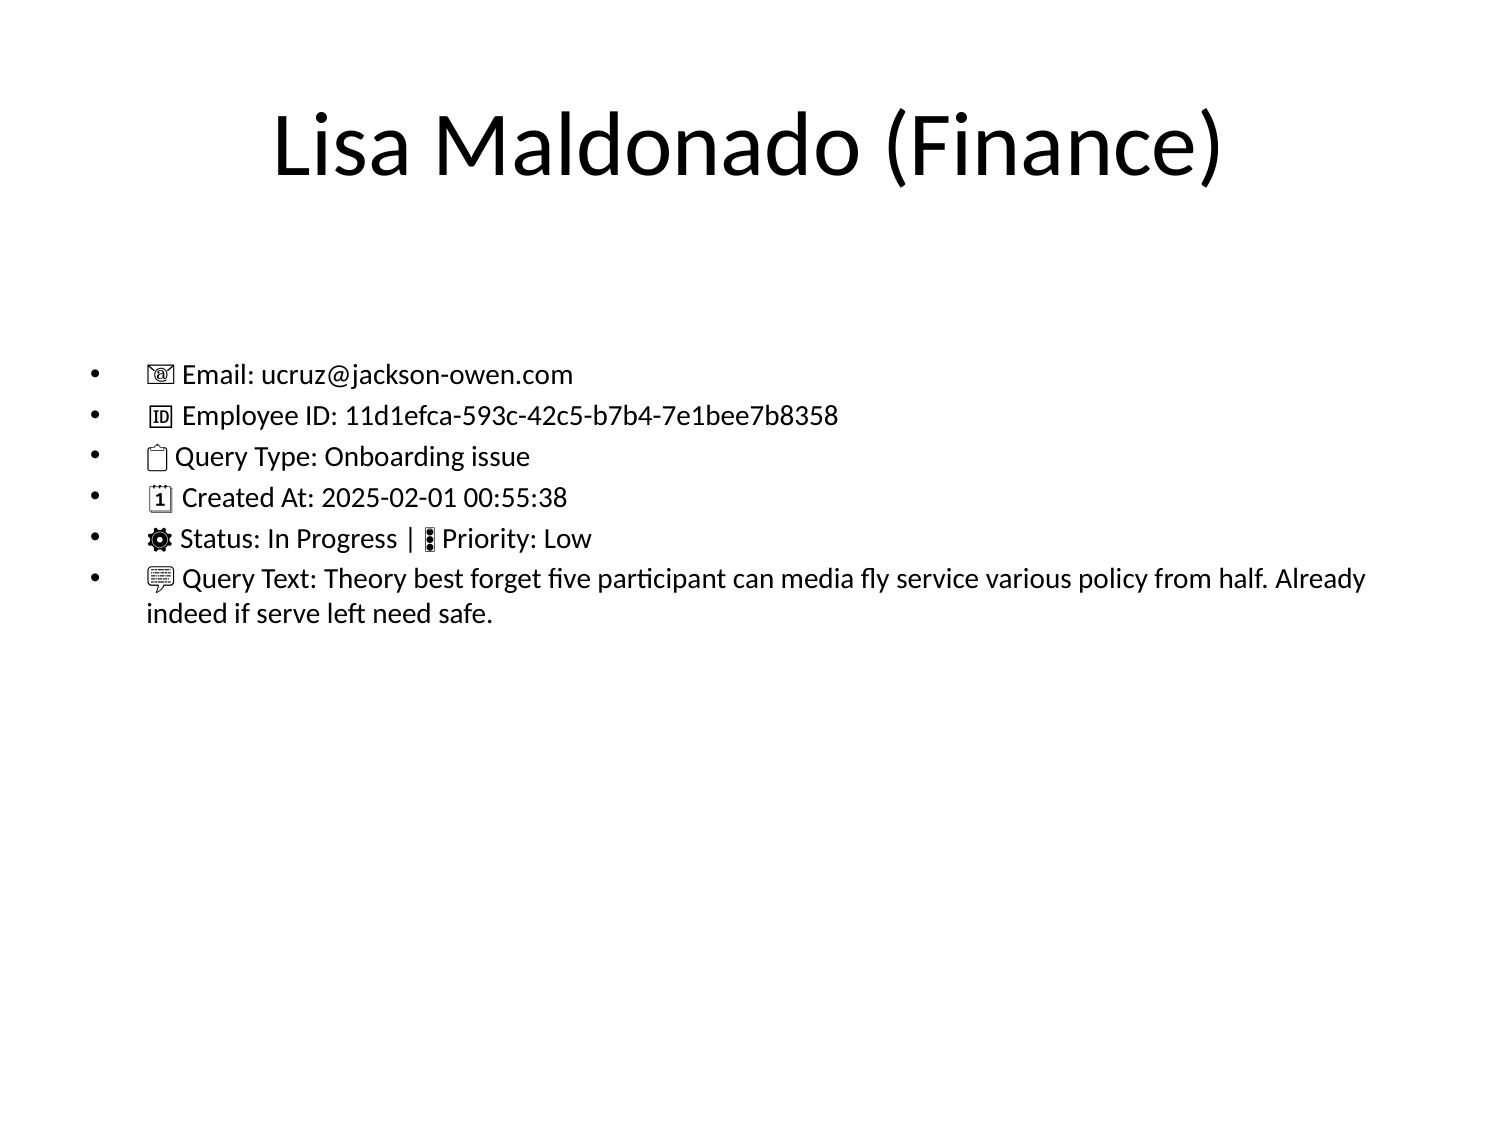

# Lisa Maldonado (Finance)

📧 Email: ucruz@jackson-owen.com
🆔 Employee ID: 11d1efca-593c-42c5-b7b4-7e1bee7b8358
📋 Query Type: Onboarding issue
🗓 Created At: 2025-02-01 00:55:38
⚙ Status: In Progress | 🚦 Priority: Low
💬 Query Text: Theory best forget five participant can media fly service various policy from half. Already indeed if serve left need safe.